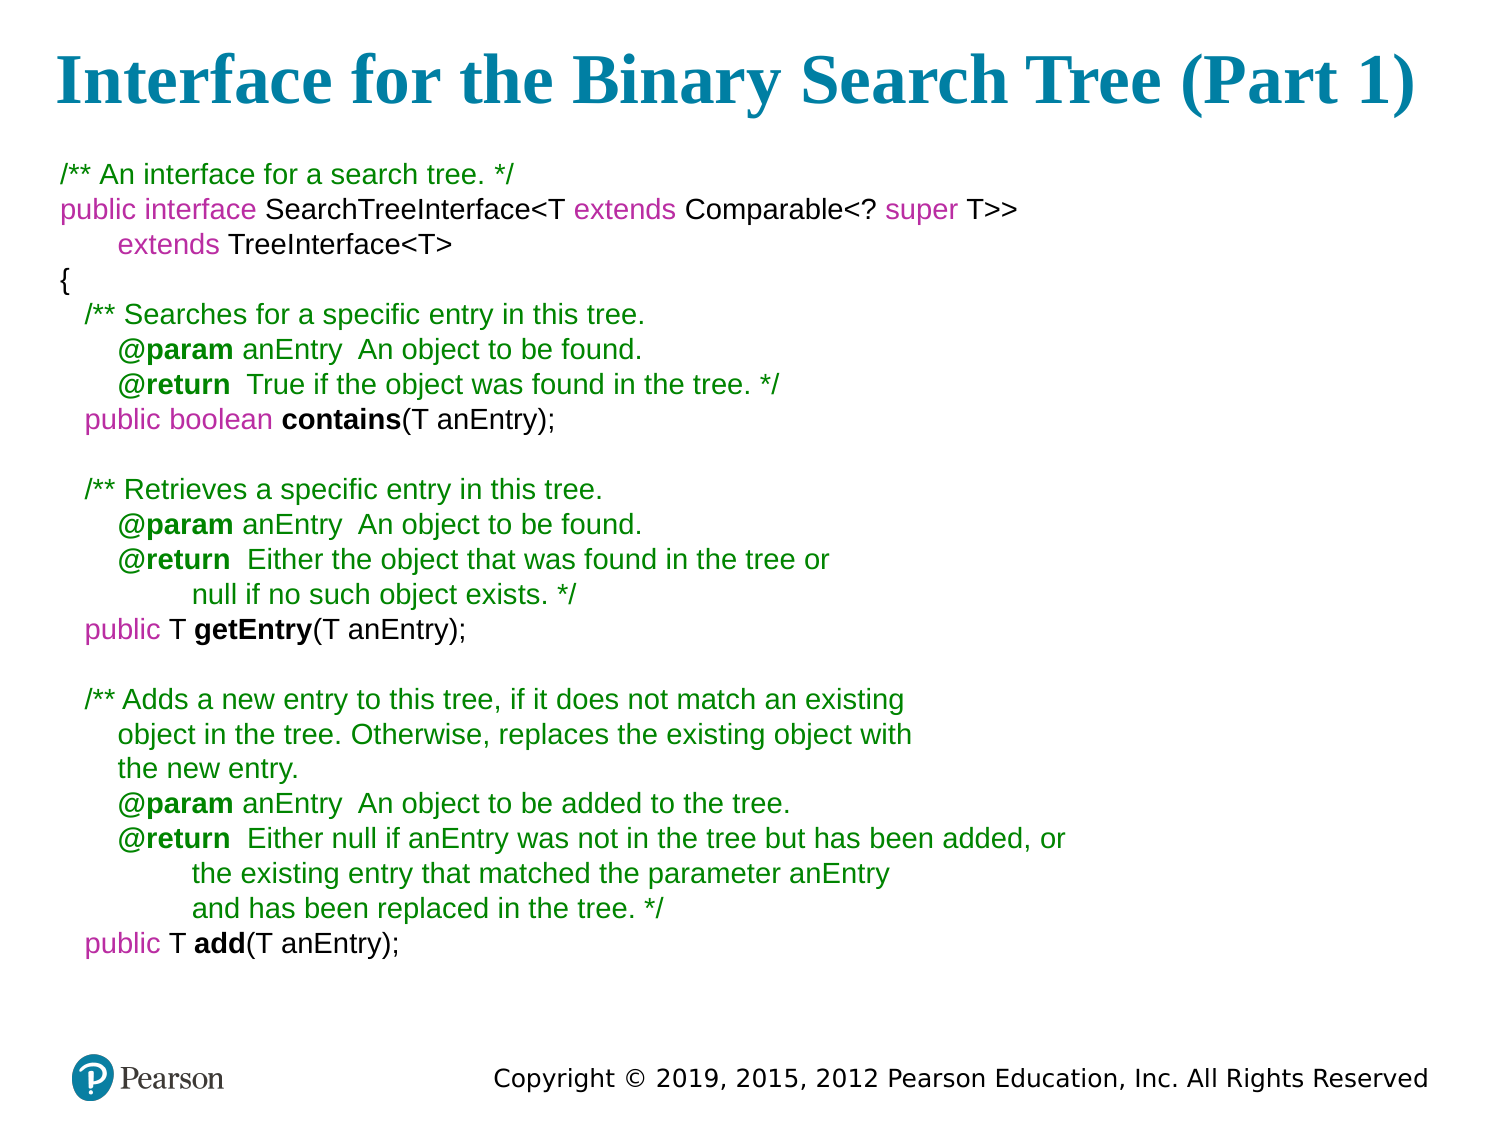

# Interface for the Binary Search Tree (Part 1)
/** An interface for a search tree. */
public interface SearchTreeInterface<T extends Comparable<? super T>>
       extends TreeInterface<T>
{
   /** Searches for a specific entry in this tree.
       @param anEntry  An object to be found.
       @return  True if the object was found in the tree. */
   public boolean contains(T anEntry);

   /** Retrieves a specific entry in this tree.
       @param anEntry  An object to be found.
       @return  Either the object that was found in the tree or
                null if no such object exists. */
   public T getEntry(T anEntry);

   /** Adds a new entry to this tree, if it does not match an existing
       object in the tree. Otherwise, replaces the existing object with
       the new entry.
       @param anEntry  An object to be added to the tree.
       @return  Either null if anEntry was not in the tree but has been added, or
                the existing entry that matched the parameter anEntry
                and has been replaced in the tree. */
   public T add(T anEntry);